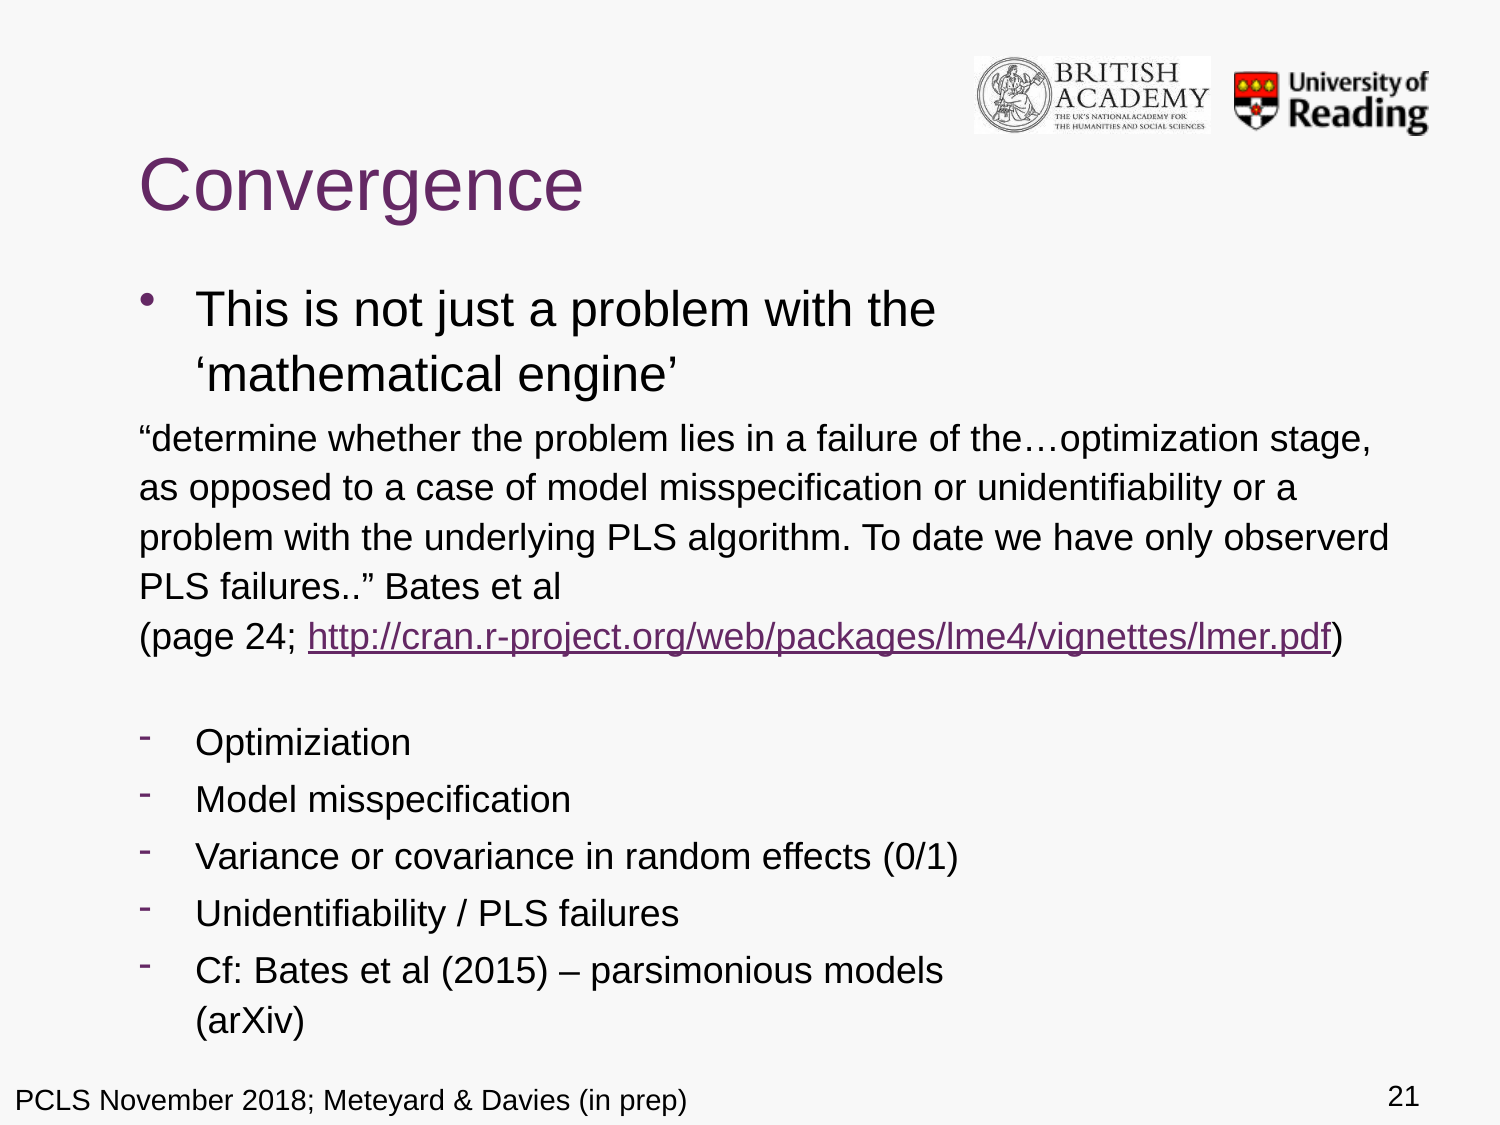

# Convergence
This is not just a problem with the
‘mathematical engine’
“determine whether the problem lies in a failure of the…optimization stage, as opposed to a case of model misspecification or unidentifiability or a problem with the underlying PLS algorithm. To date we have only observerd PLS failures..” Bates et al
(page 24; http://cran.r-project.org/web/packages/lme4/vignettes/lmer.pdf)
Optimiziation
Model misspecification
Variance or covariance in random effects (0/1)
Unidentifiability / PLS failures
Cf: Bates et al (2015) – parsimonious models
(arXiv)

21